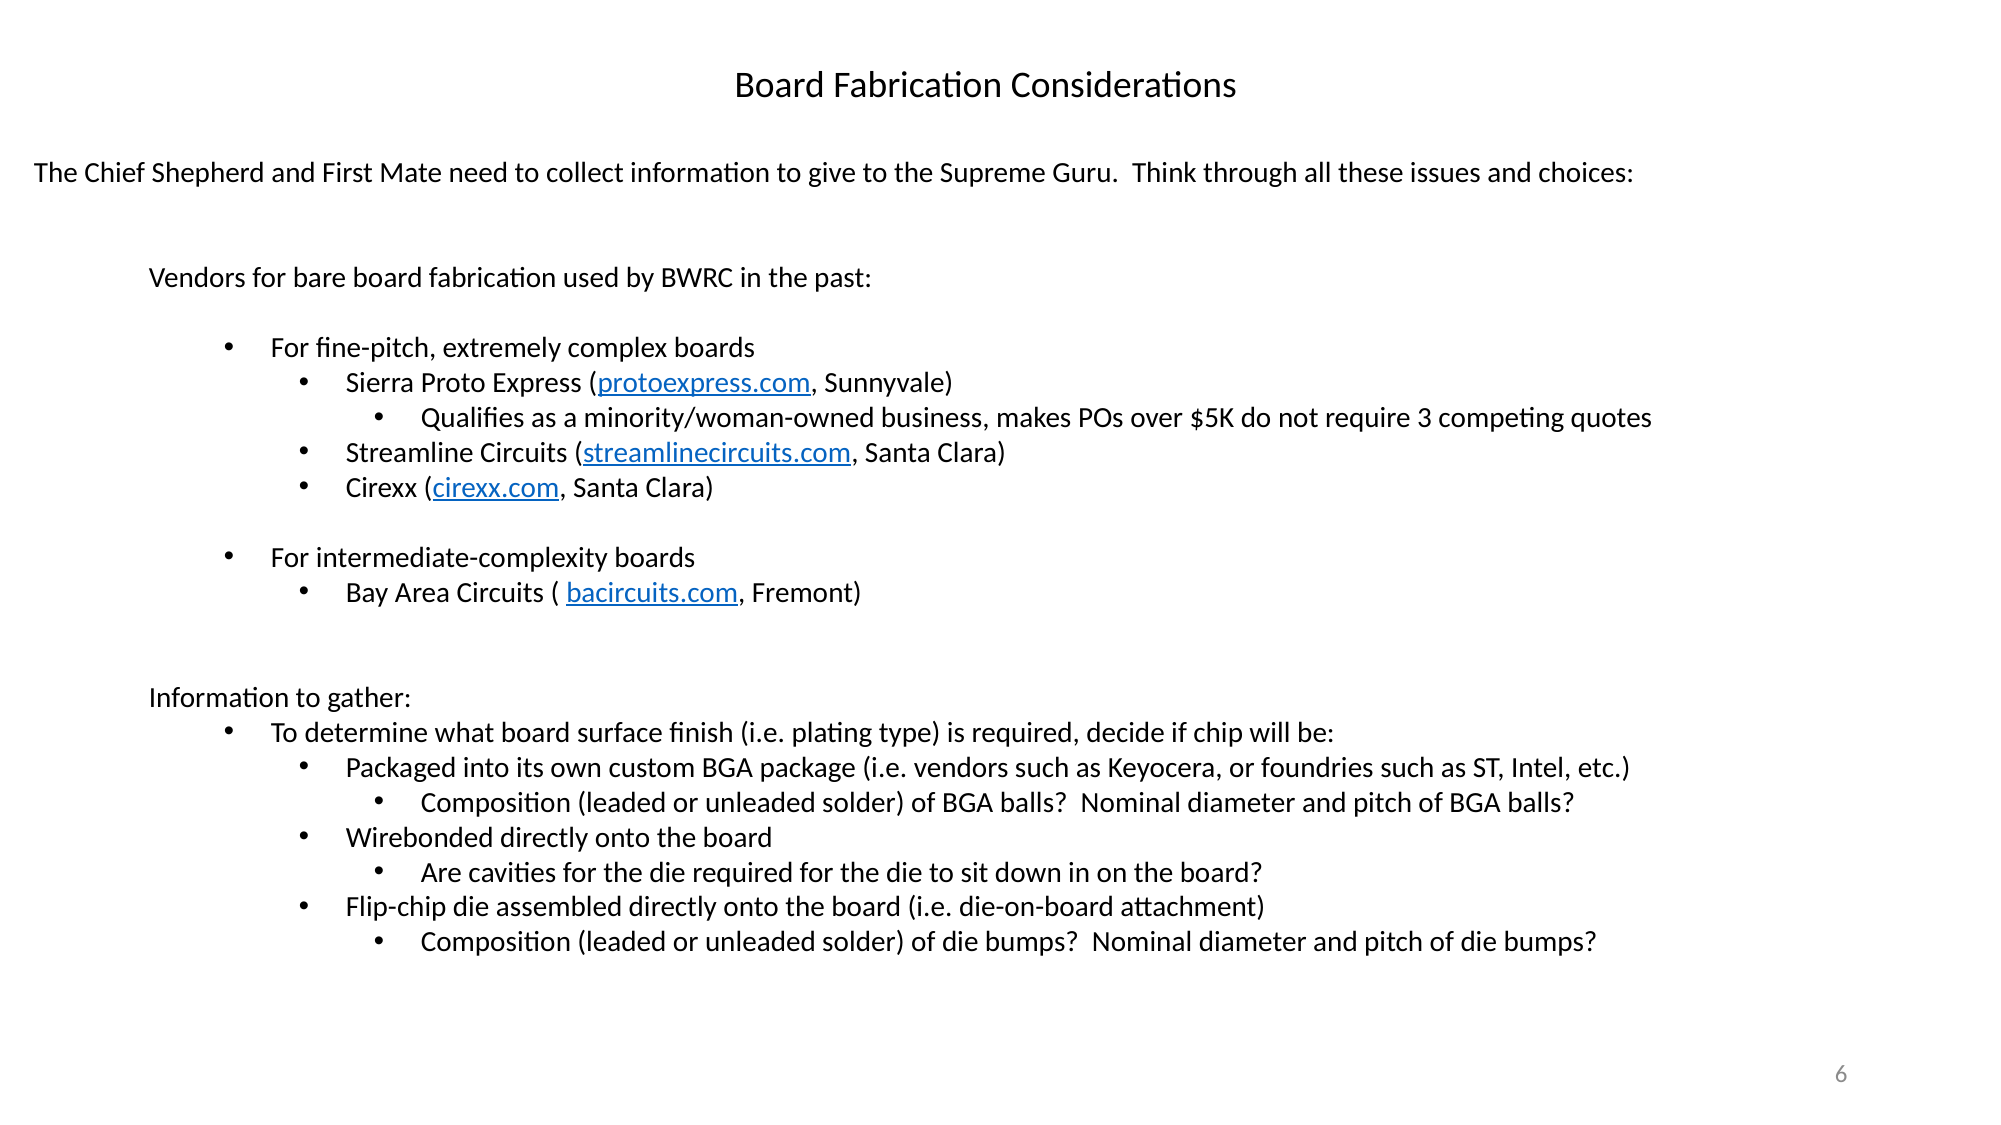

Board Fabrication Considerations
The Chief Shepherd and First Mate need to collect information to give to the Supreme Guru.  Think through all these issues and choices:
Vendors for bare board fabrication used by BWRC in the past:

For fine-pitch, extremely complex boards
Sierra Proto Express (protoexpress.com, Sunnyvale)
Qualifies as a minority/woman-owned business, makes POs over $5K do not require 3 competing quotes
Streamline Circuits (streamlinecircuits.com, Santa Clara)
Cirexx (cirexx.com, Santa Clara)

For intermediate-complexity boards
Bay Area Circuits ( bacircuits.com, Fremont)

Information to gather:
To determine what board surface finish (i.e. plating type) is required, decide if chip will be:
Packaged into its own custom BGA package (i.e. vendors such as Keyocera, or foundries such as ST, Intel, etc.)
Composition (leaded or unleaded solder) of BGA balls?  Nominal diameter and pitch of BGA balls?
Wirebonded directly onto the board
Are cavities for the die required for the die to sit down in on the board?
Flip-chip die assembled directly onto the board (i.e. die-on-board attachment)
Composition (leaded or unleaded solder) of die bumps?  Nominal diameter and pitch of die bumps?

6